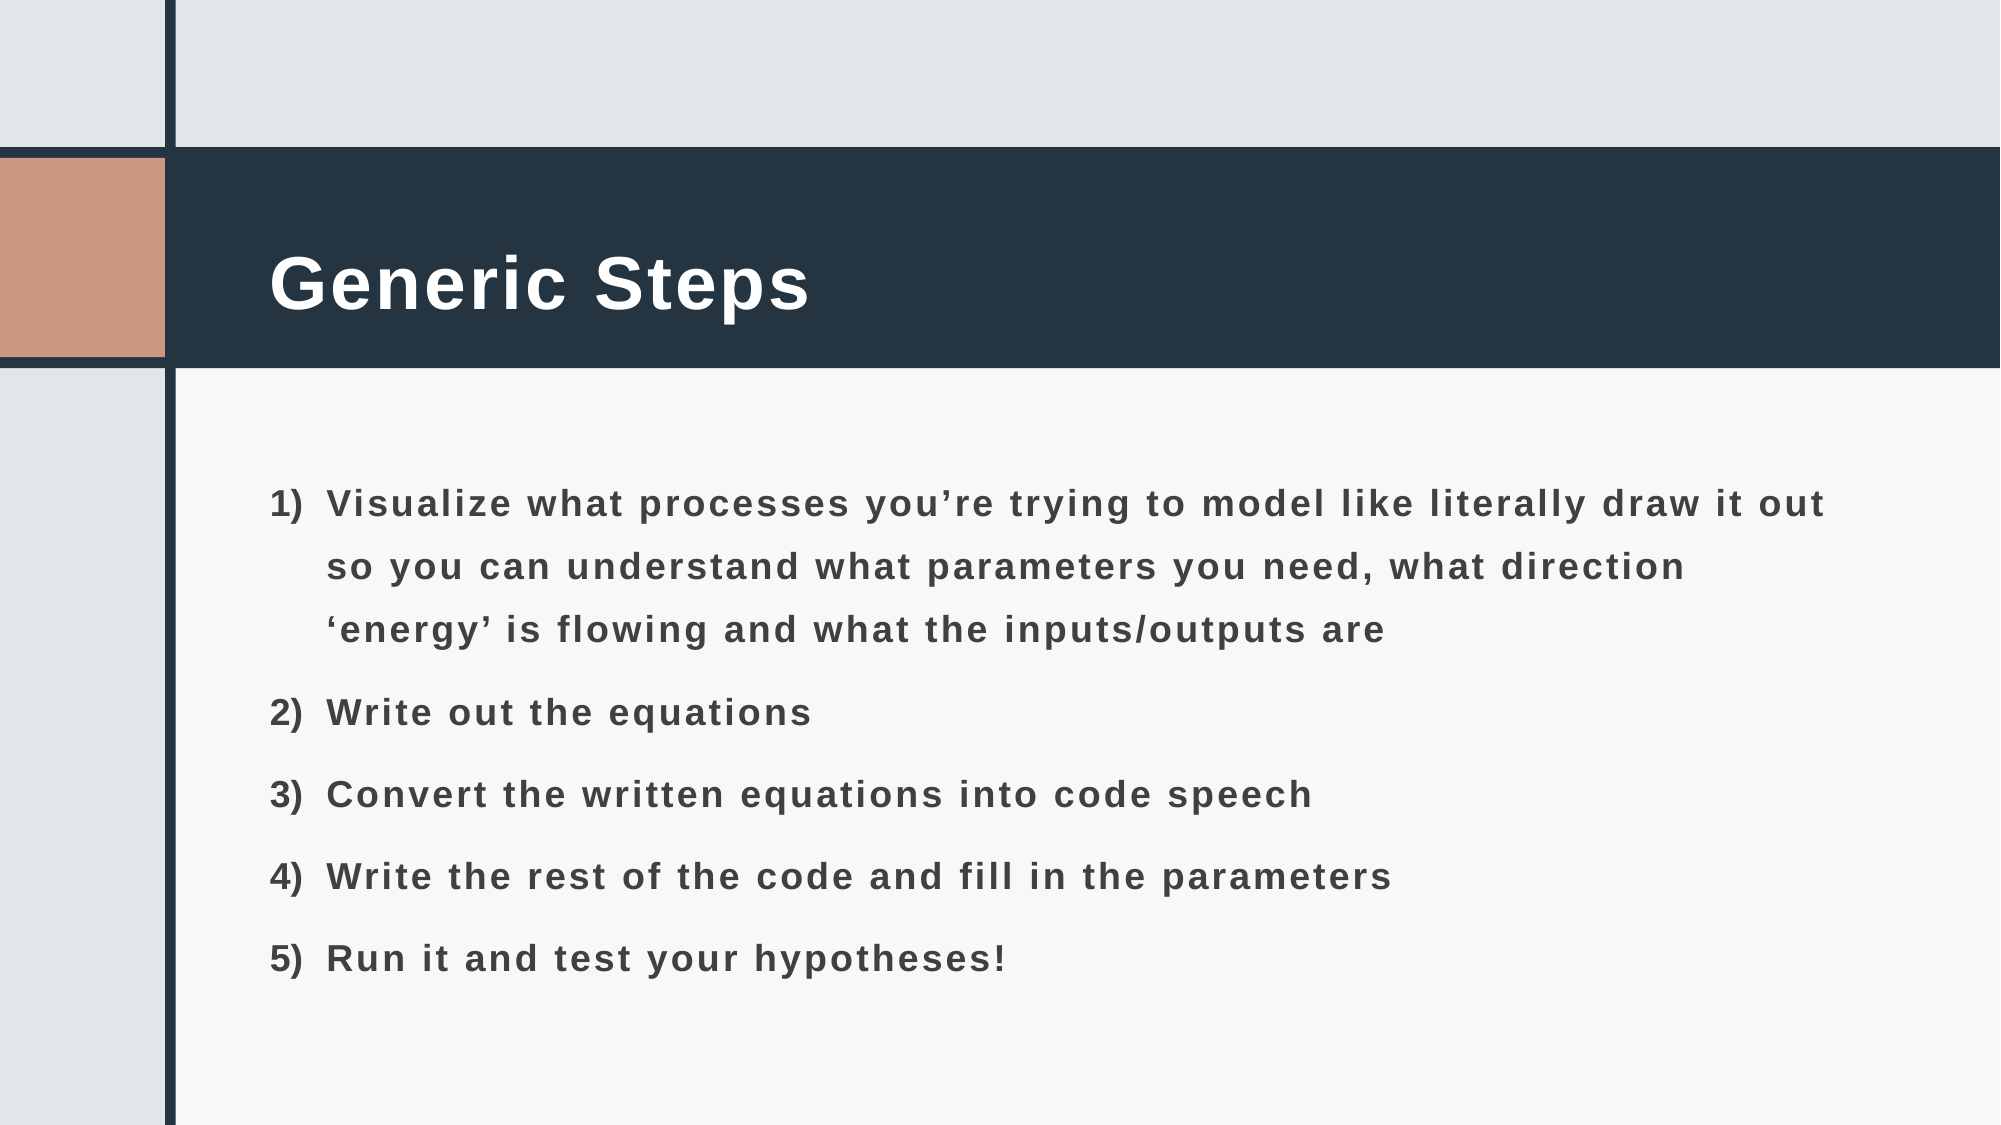

# Generic Steps

Visualize what processes you’re trying to model like literally draw it out so you can understand what parameters you need, what direction ‘energy’ is flowing and what the inputs/outputs are
Write out the equations
Convert the written equations into code speech
Write the rest of the code and fill in the parameters
Run it and test your hypotheses!